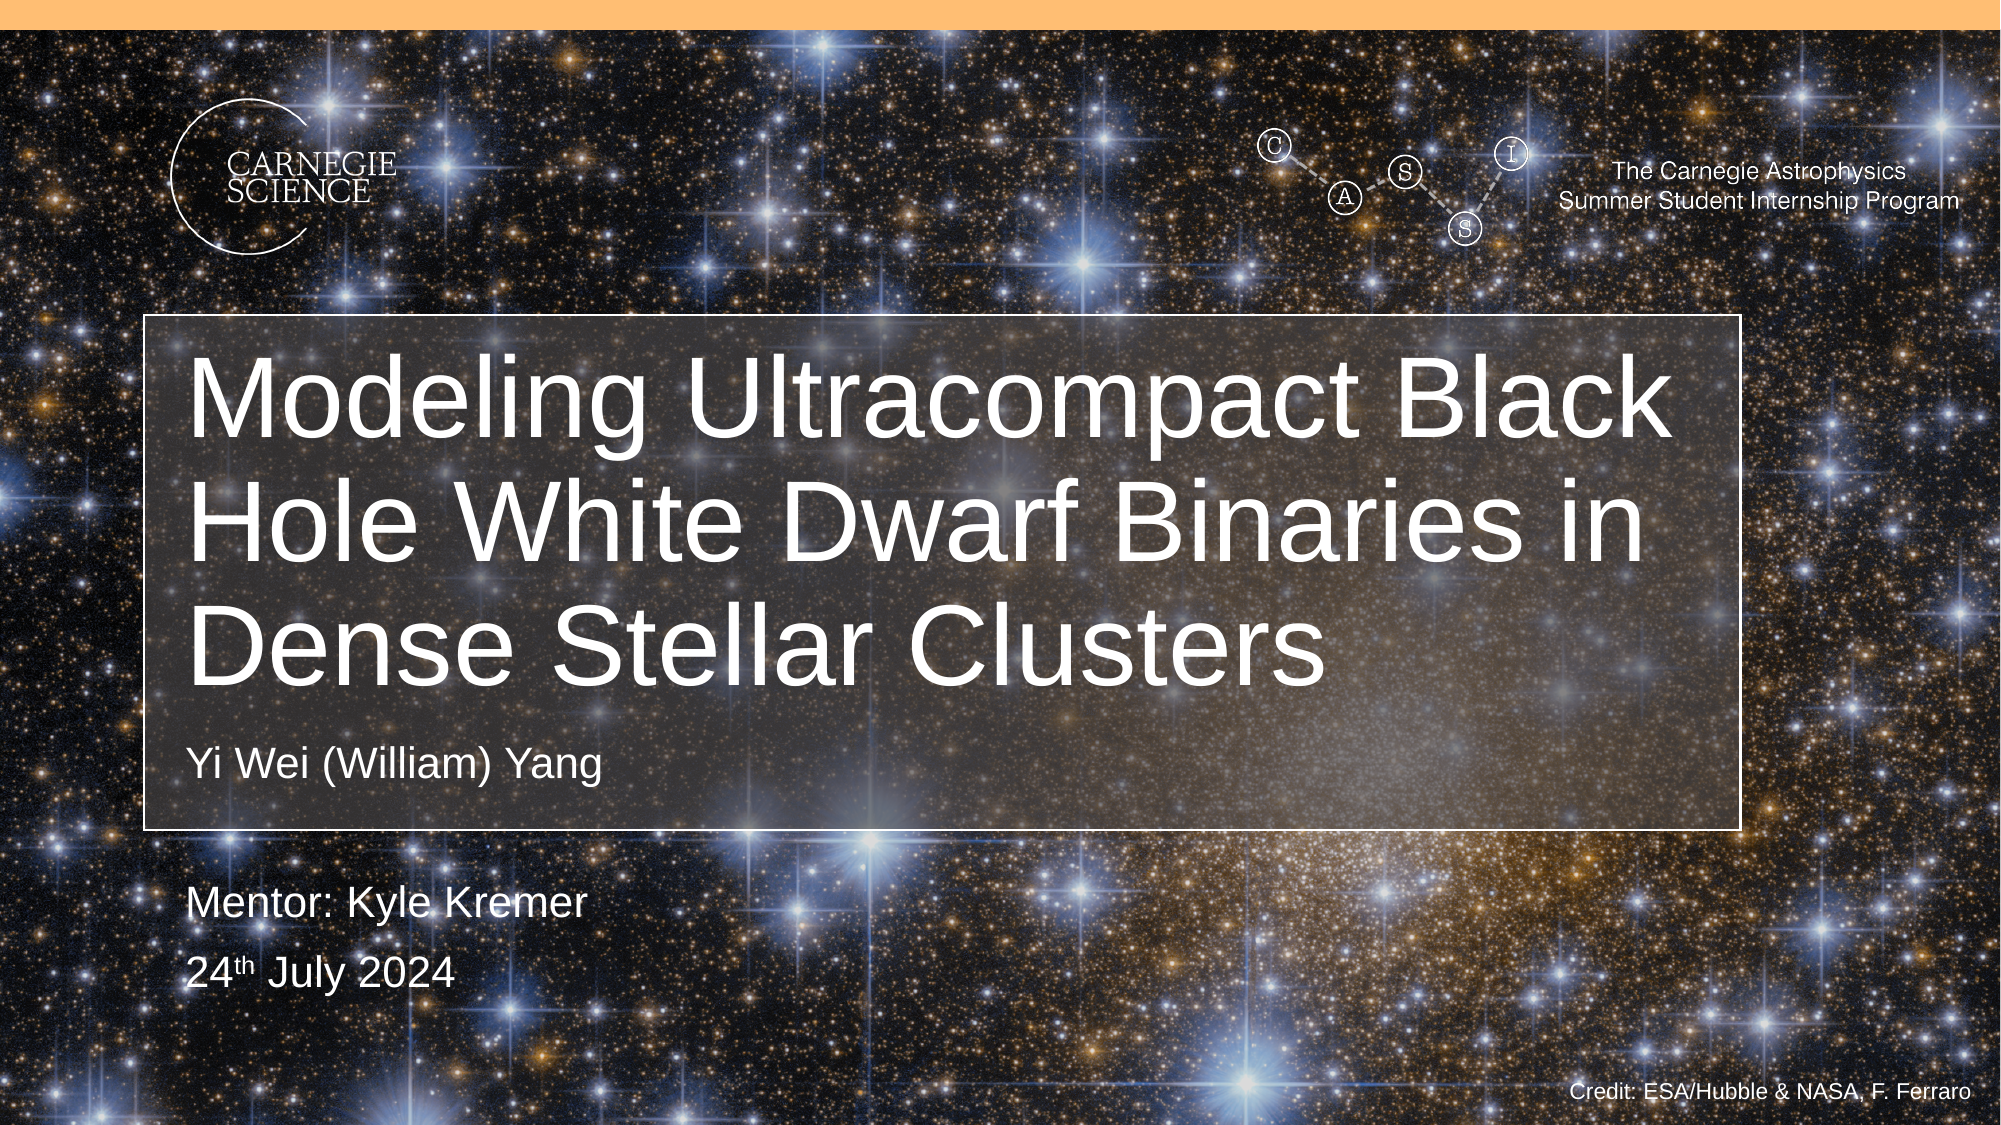

# Modeling Ultracompact Black Hole White Dwarf Binaries in Dense Stellar Clusters
Yi Wei (William) Yang

Mentor: Kyle Kremer
24th July 2024
Credit: ESA/Hubble & NASA, F. Ferraro